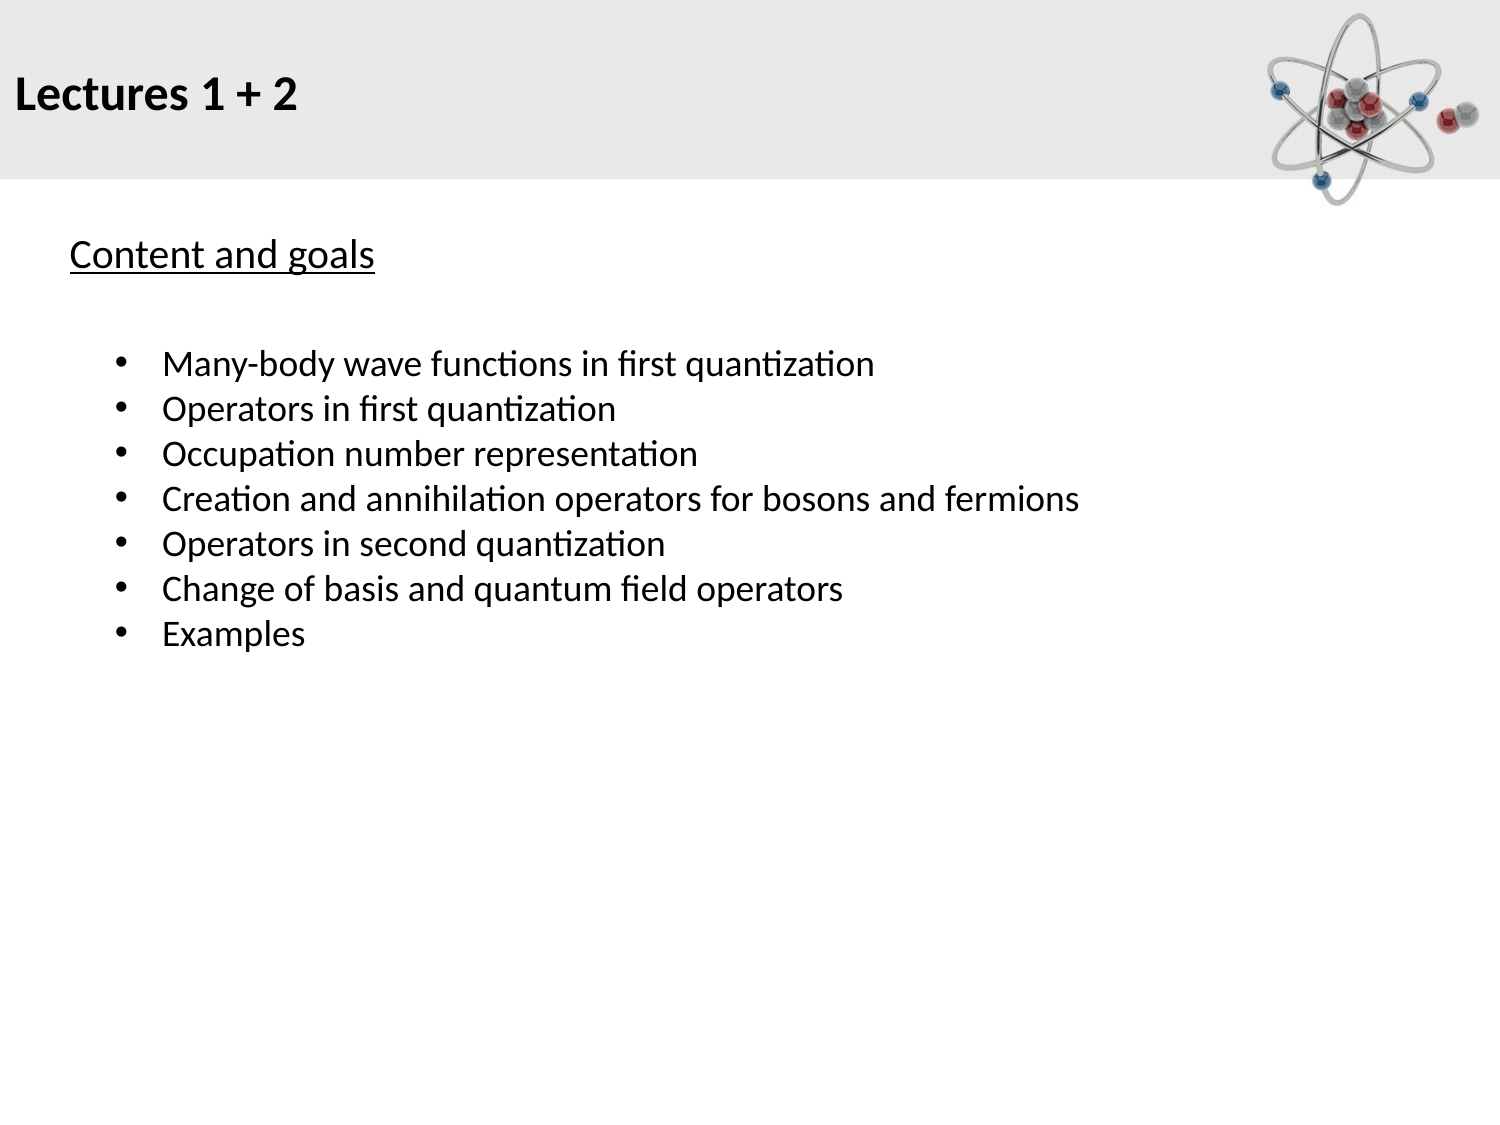

# Lectures 1 + 2
Content and goals
Many-body wave functions in first quantization
Operators in first quantization
Occupation number representation
Creation and annihilation operators for bosons and fermions
Operators in second quantization
Change of basis and quantum field operators
Examples